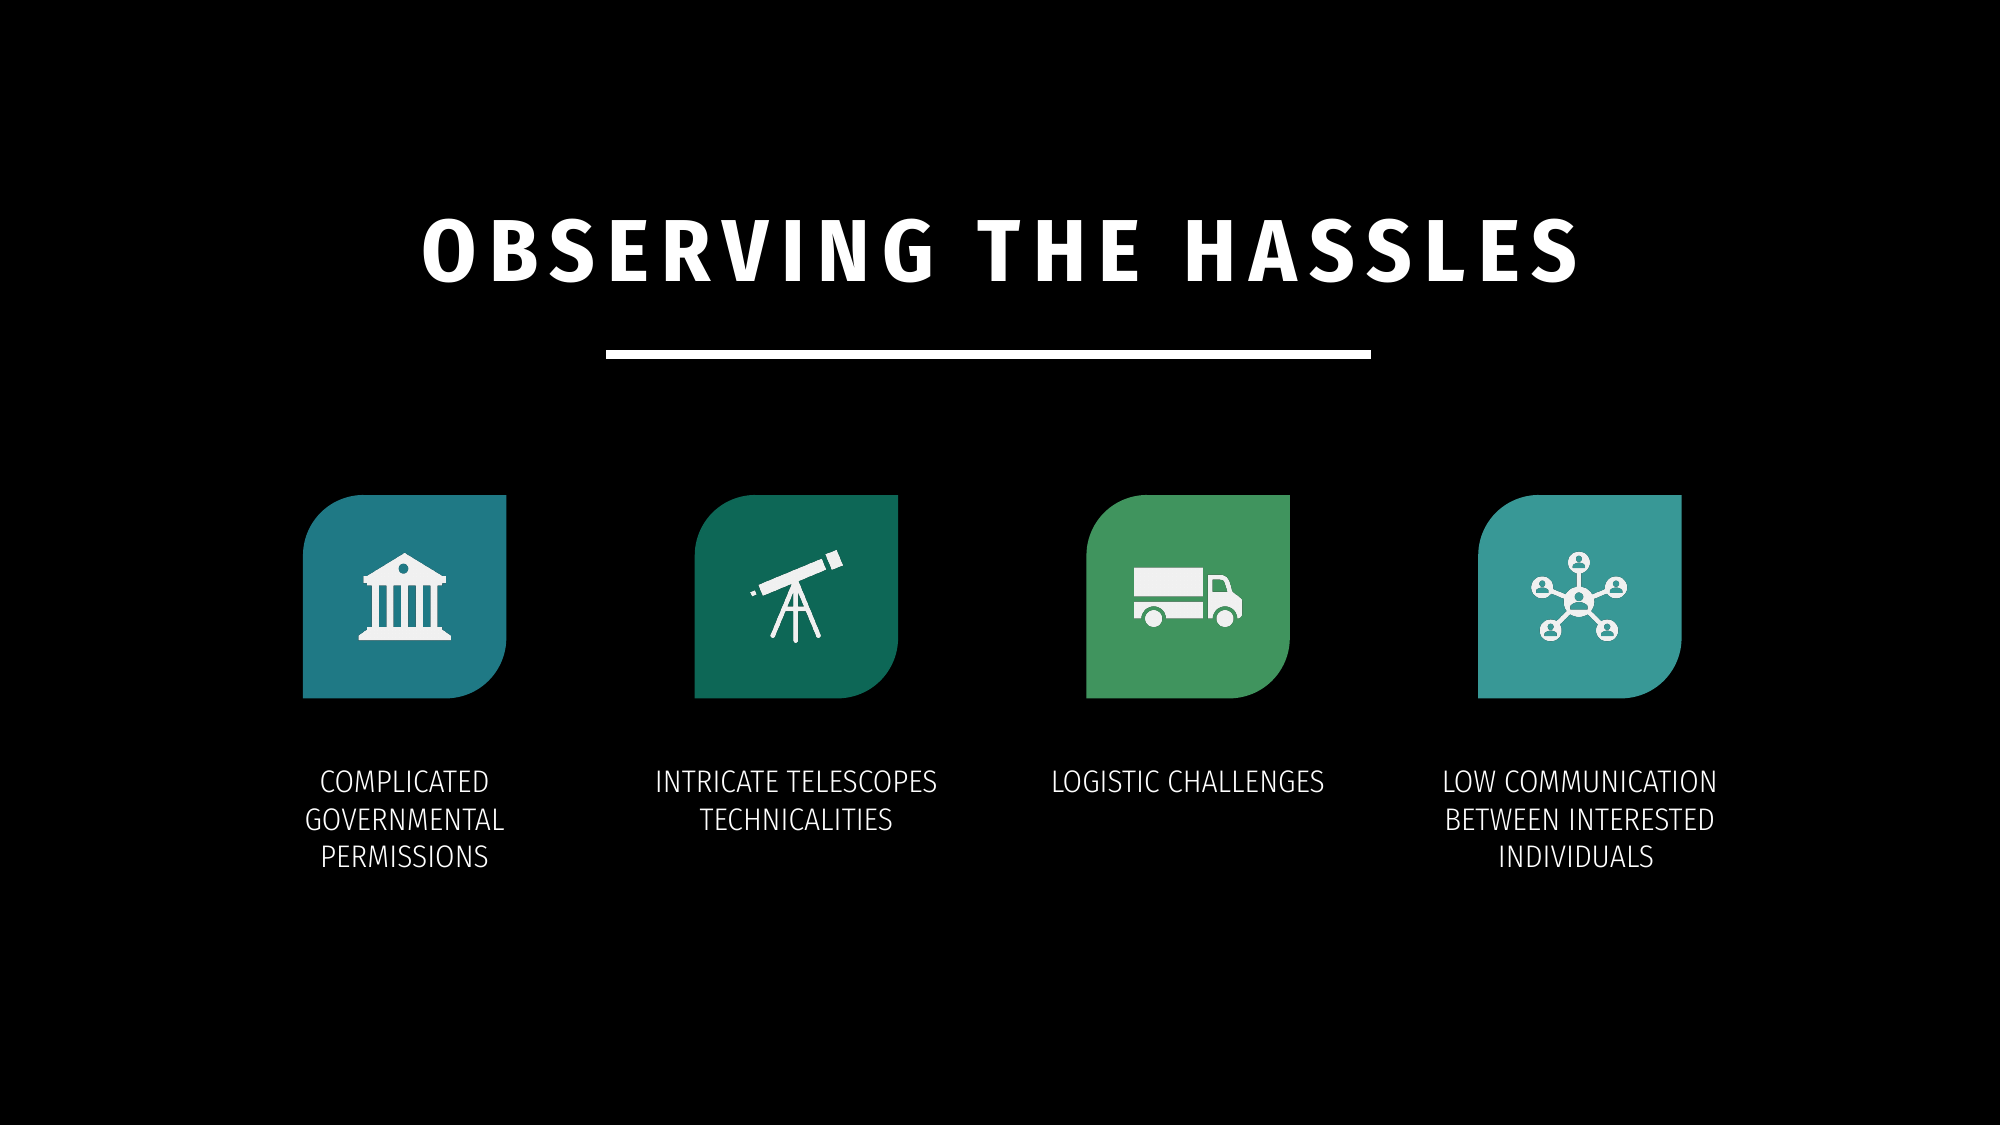

# Observing the hassles
Complicated governmental permissions
Intricate telescopes technicalities
Logistic challenges
LOW communication between interested individuals